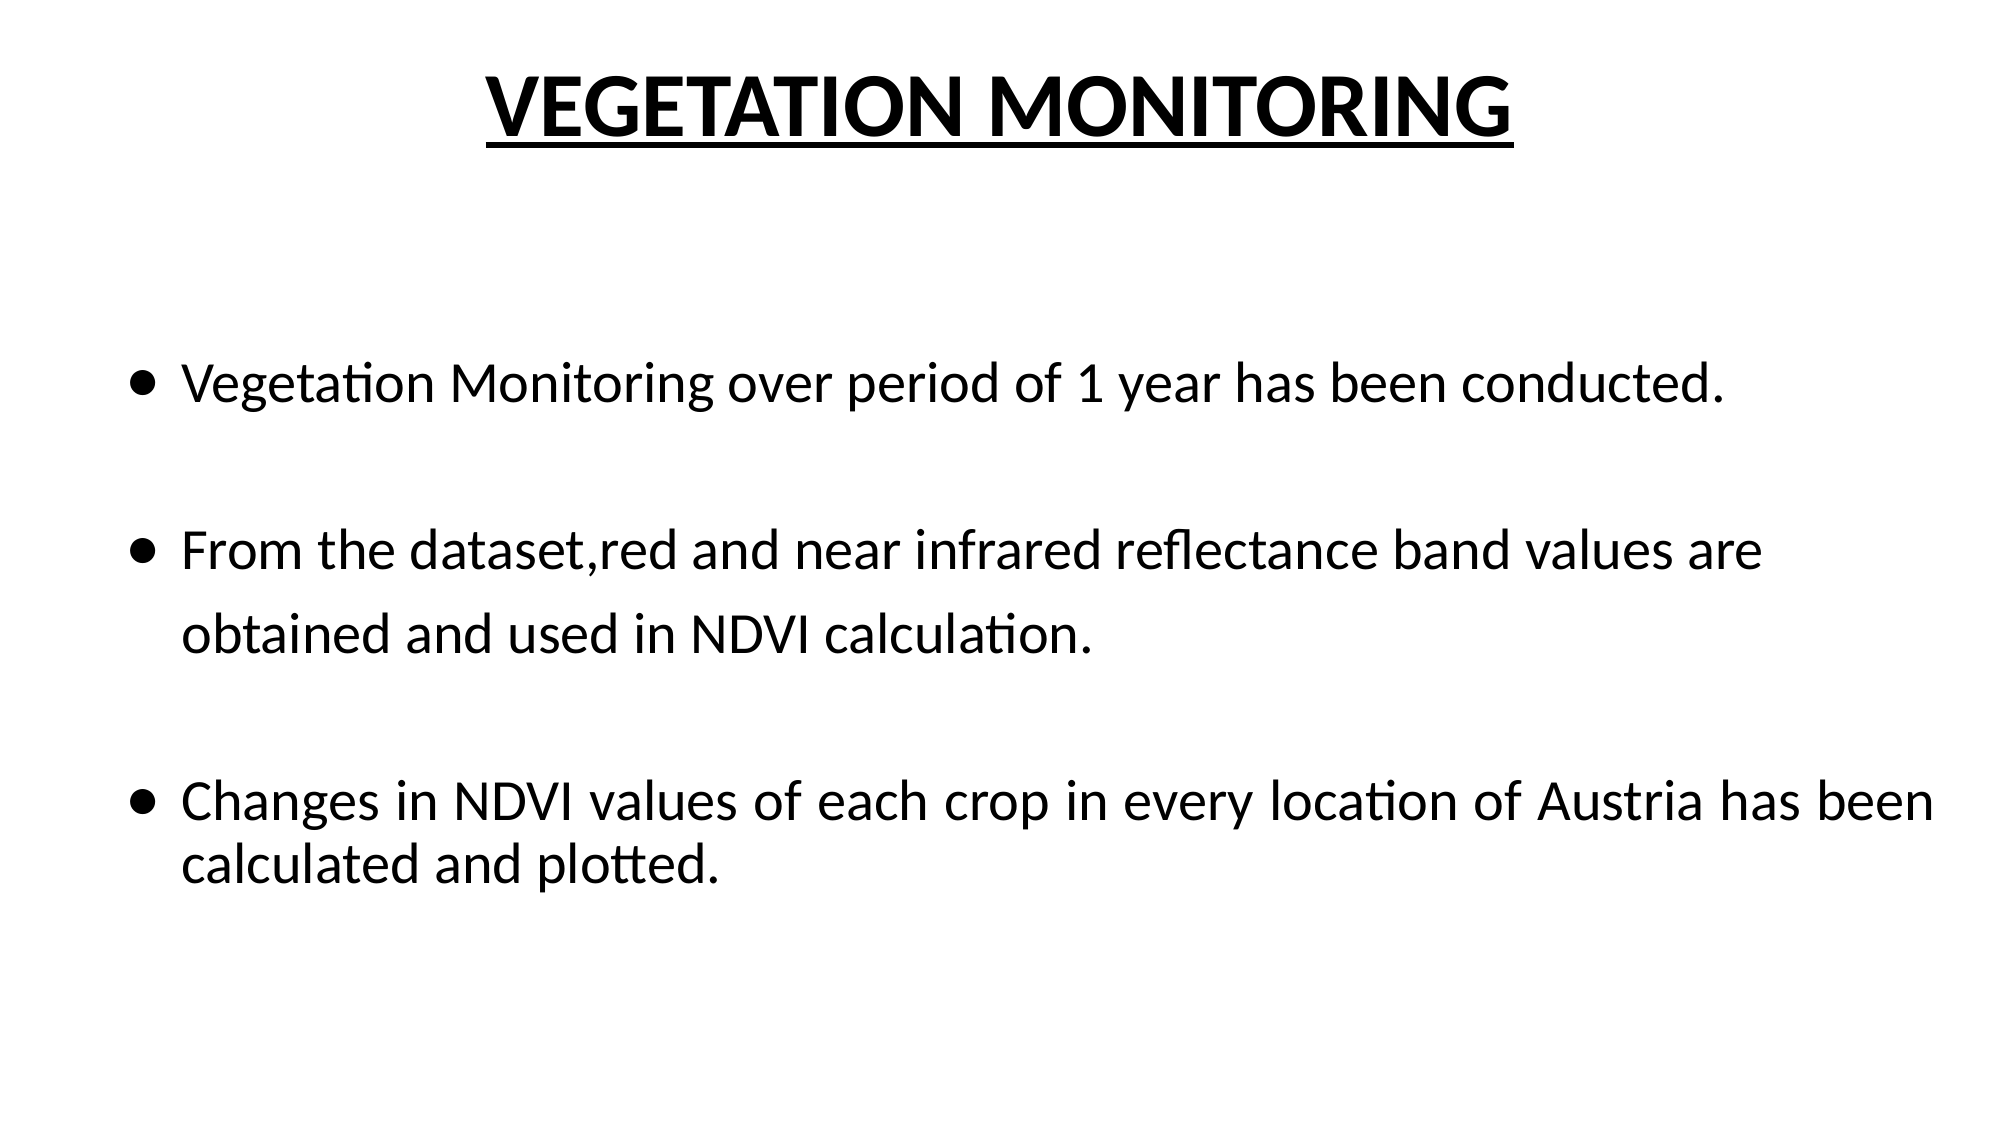

# VEGETATION MONITORING

Vegetation Monitoring over period of 1 year has been conducted.

From the dataset,red and near infrared reflectance band values are
obtained and used in NDVI calculation.

Changes in NDVI values of each crop in every location of Austria has been calculated and plotted.